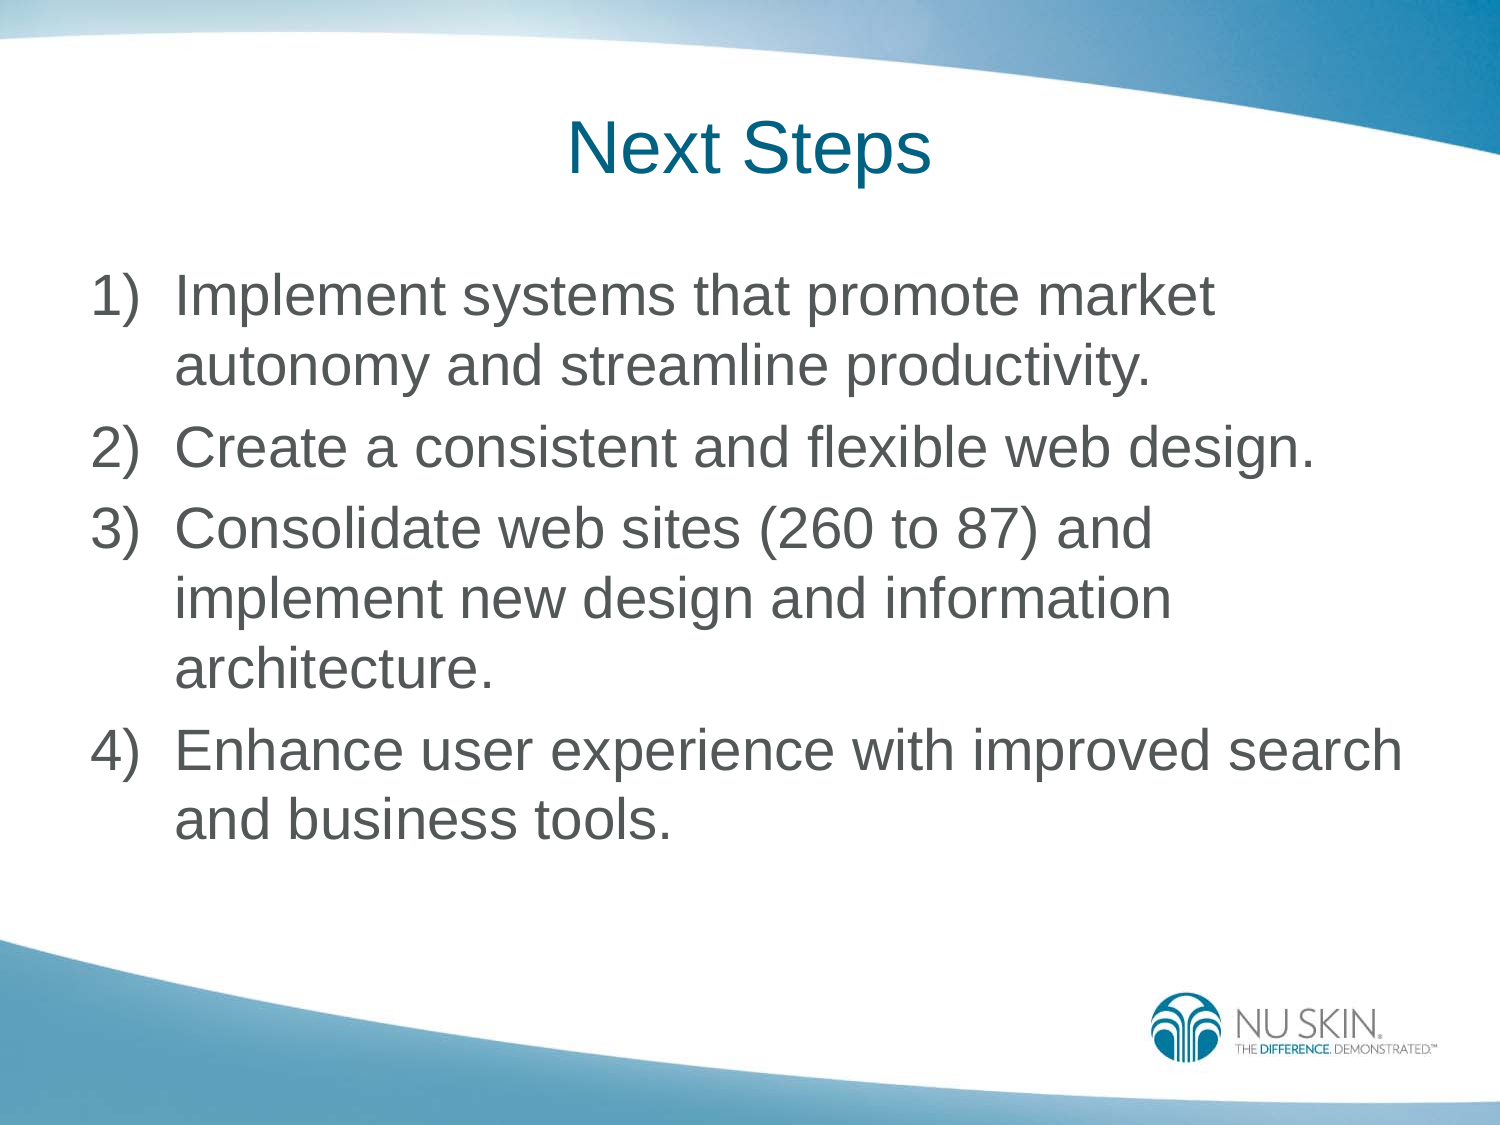

# Next Steps
Implement systems that promote market autonomy and streamline productivity.
Create a consistent and flexible web design.
Consolidate web sites (260 to 87) and implement new design and information architecture.
Enhance user experience with improved search and business tools.